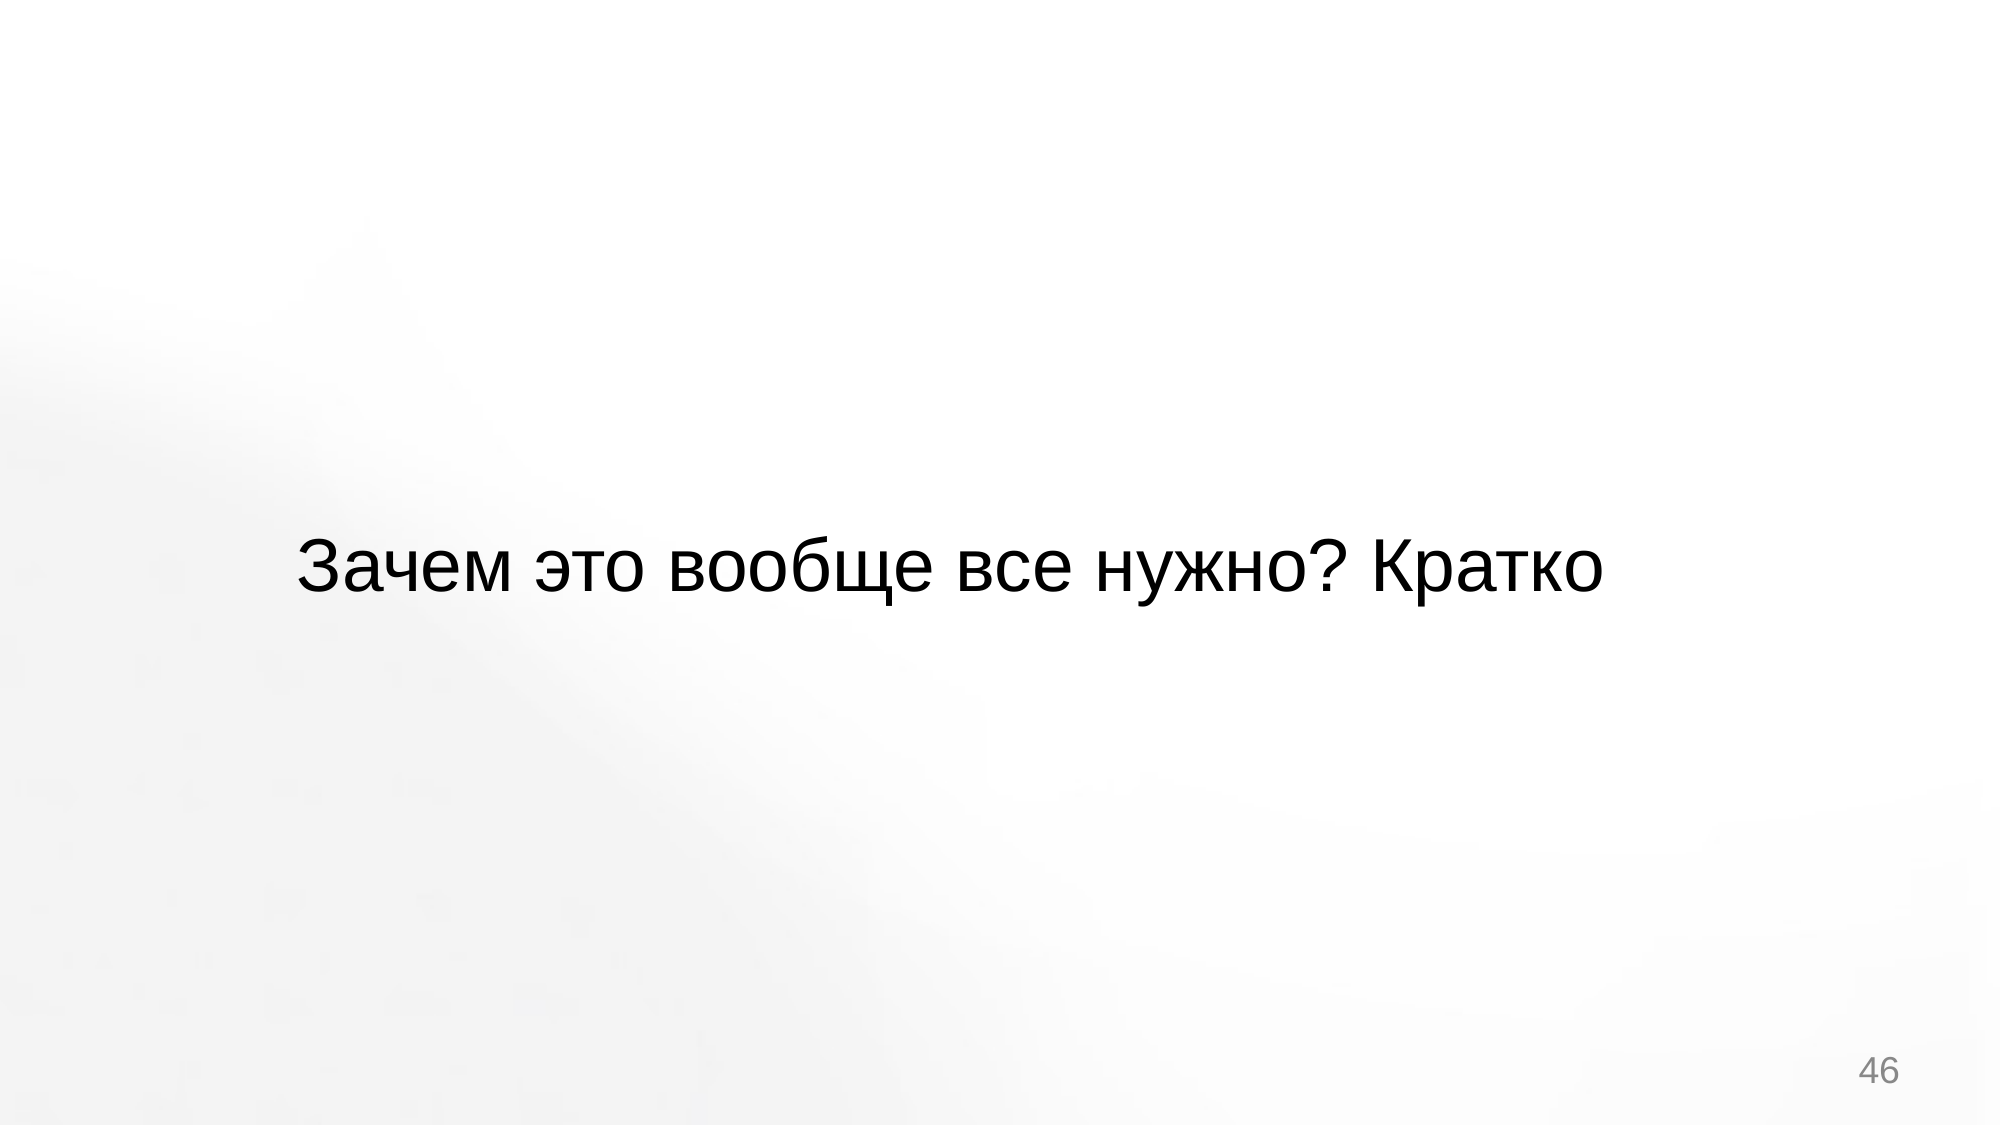

Зачем это вообще все нужно? Кратко
46